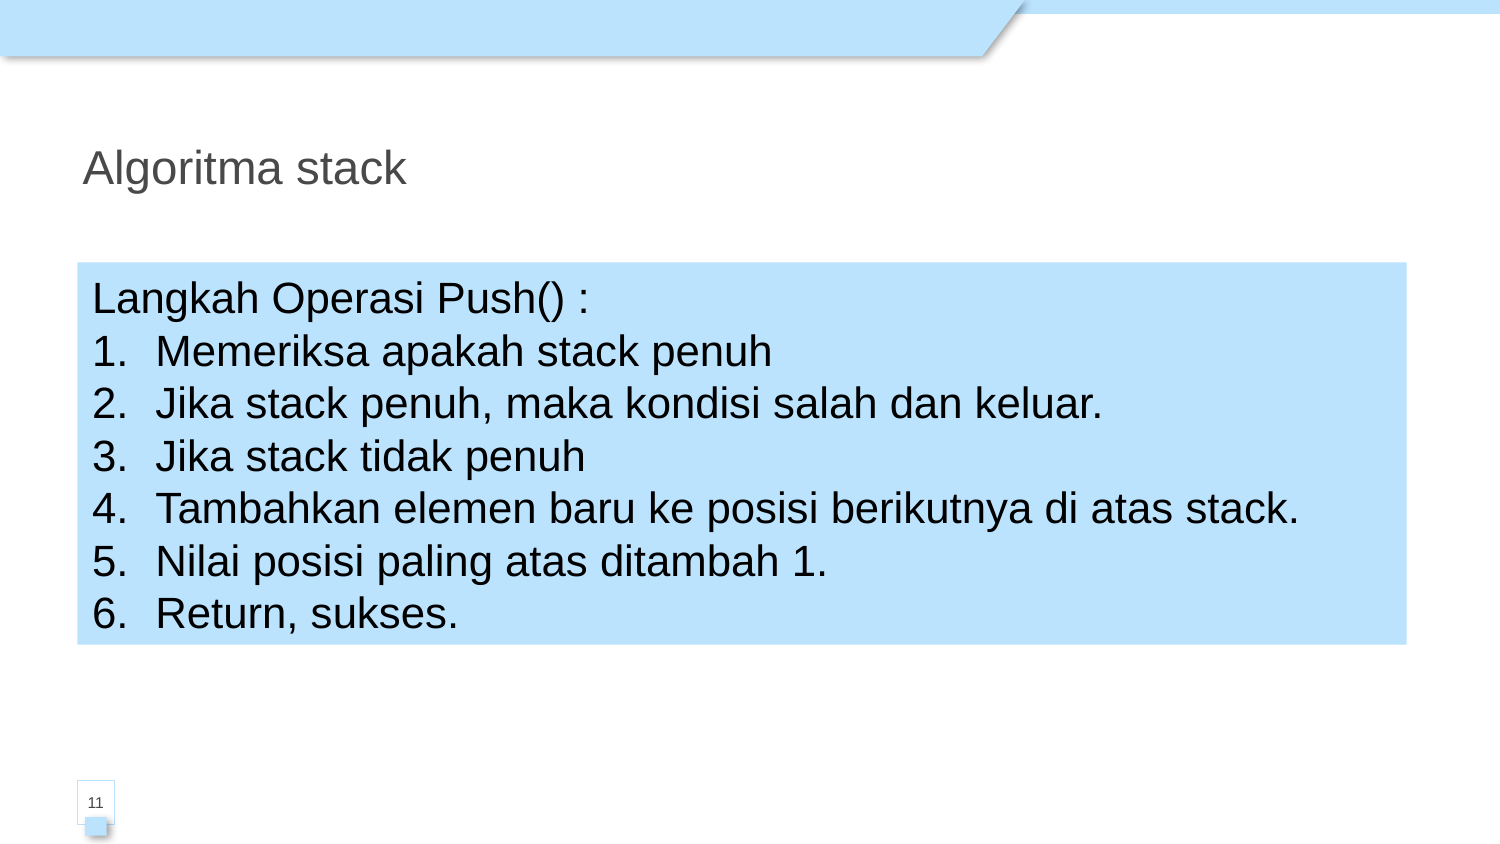

# Algoritma stack
Langkah Operasi Push() :
Memeriksa apakah stack penuh
Jika stack penuh, maka kondisi salah dan keluar.
Jika stack tidak penuh
Tambahkan elemen baru ke posisi berikutnya di atas stack.
Nilai posisi paling atas ditambah 1.
Return, sukses.
11